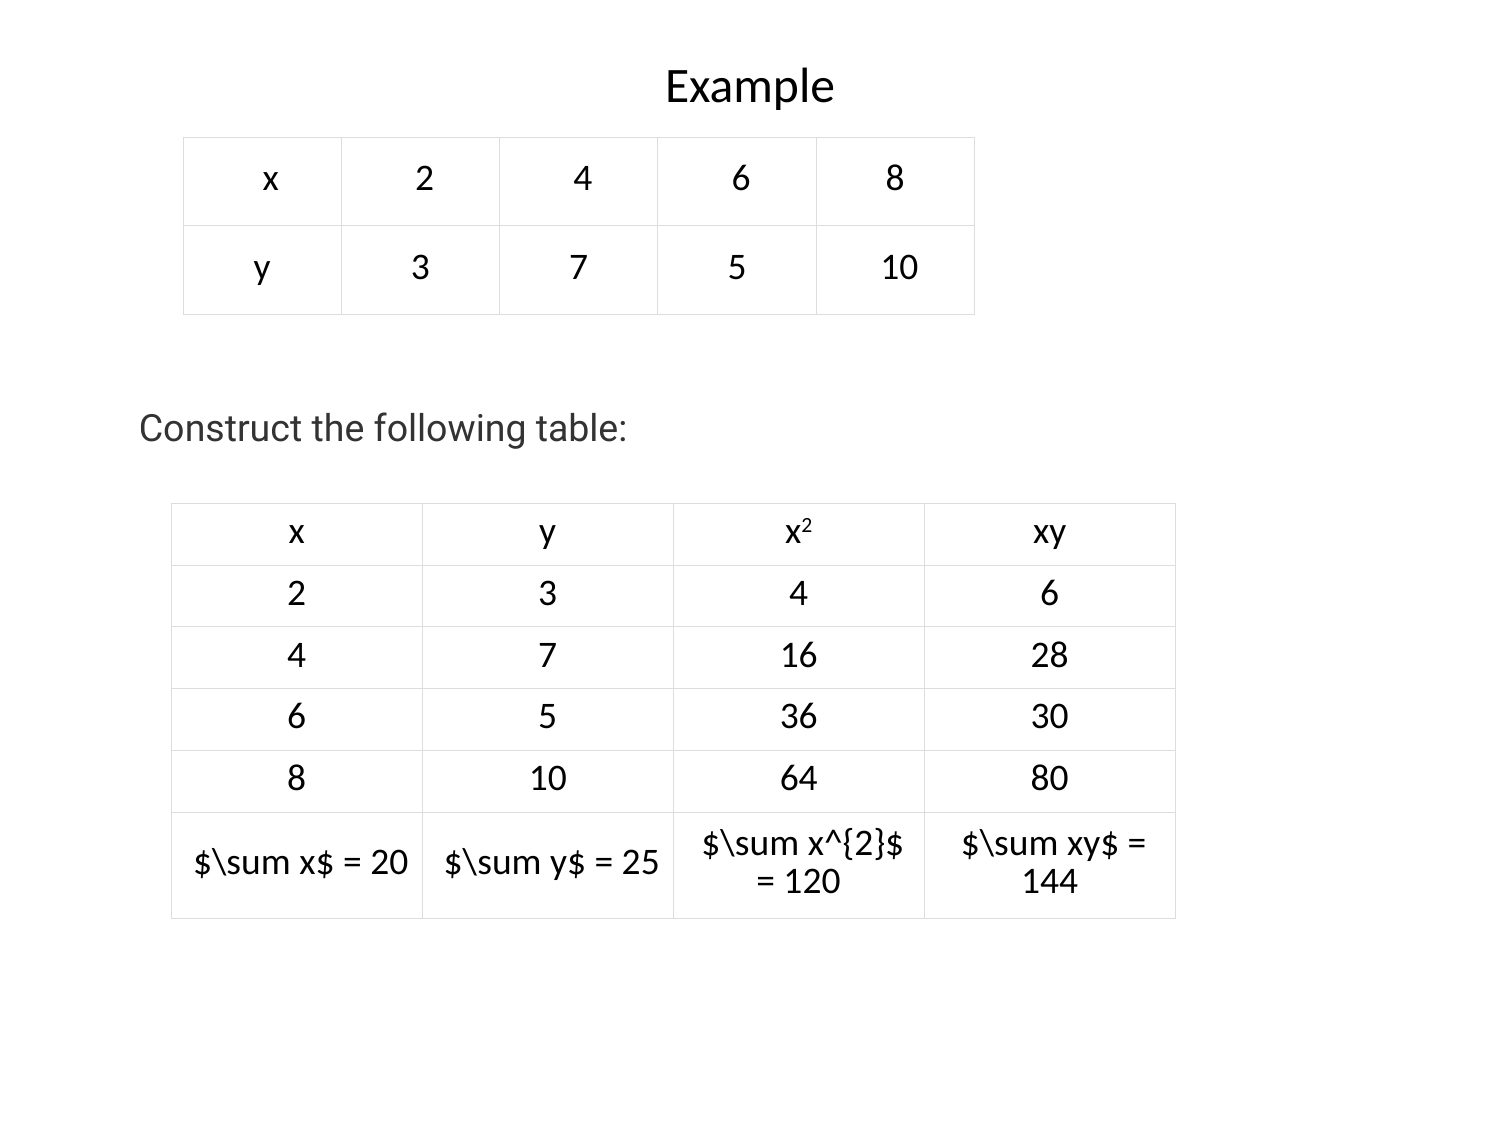

# Example
| x | 2 | 4 | 6 | 8 |
| --- | --- | --- | --- | --- |
| y | 3 | 7 | 5 | 10 |
Construct the following table:

| x | y | x2 | xy |
| --- | --- | --- | --- |
| 2 | 3 | 4 | 6 |
| 4 | 7 | 16 | 28 |
| 6 | 5 | 36 | 30 |
| 8 | 10 | 64 | 80 |
| $\sum x$ = 20 | $\sum y$ = 25 | $\sum x^{2}$ = 120 | $\sum xy$ = 144 |